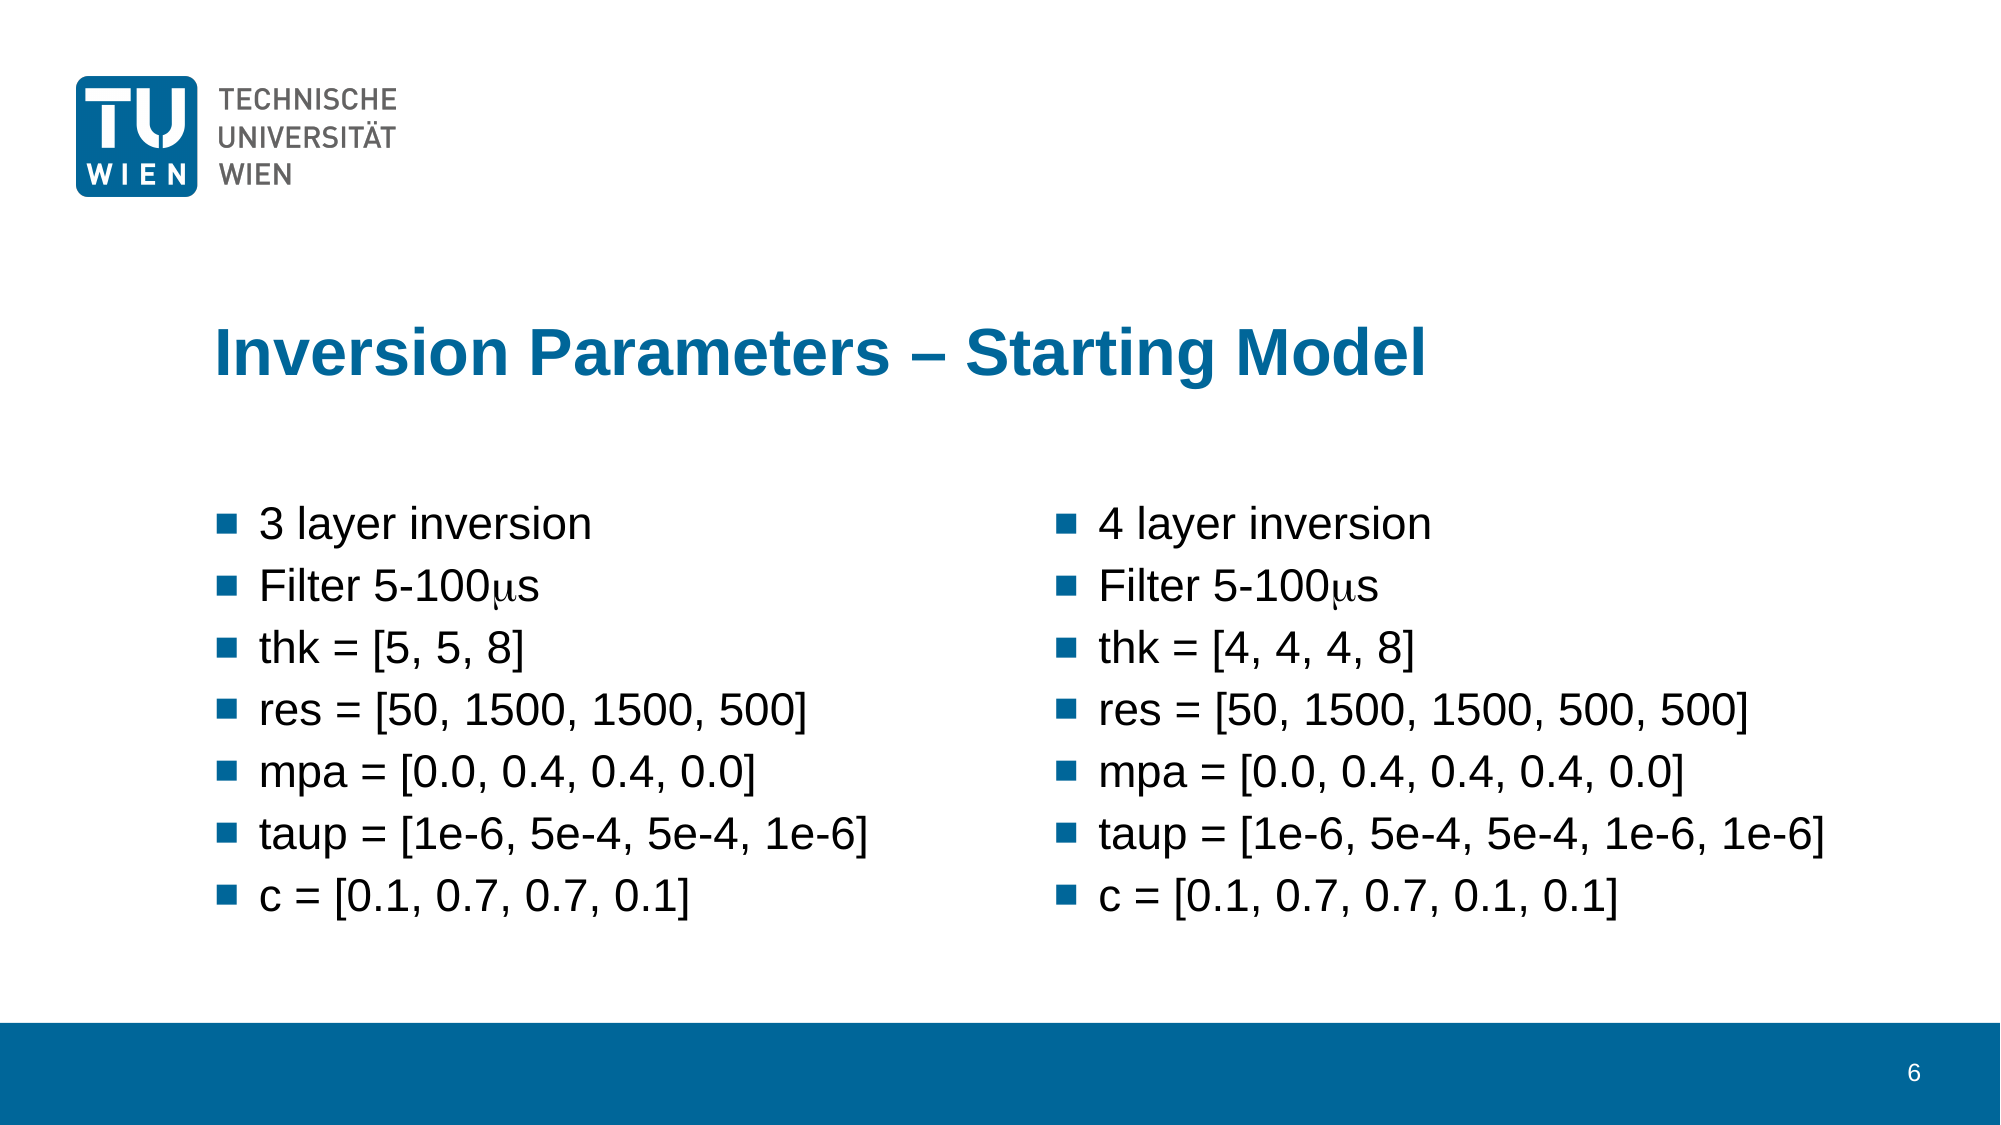

# Inversion Parameters – Starting Model
3 layer inversion
Filter 5-100μs
thk = [5, 5, 8]
res = [50, 1500, 1500, 500]
mpa = [0.0, 0.4, 0.4, 0.0]
taup = [1e-6, 5e-4, 5e-4, 1e-6]
c = [0.1, 0.7, 0.7, 0.1]

4 layer inversion
Filter 5-100μs
thk = [4, 4, 4, 8]
res = [50, 1500, 1500, 500, 500]
mpa = [0.0, 0.4, 0.4, 0.4, 0.0]
taup = [1e-6, 5e-4, 5e-4, 1e-6, 1e-6]
c = [0.1, 0.7, 0.7, 0.1, 0.1]
6